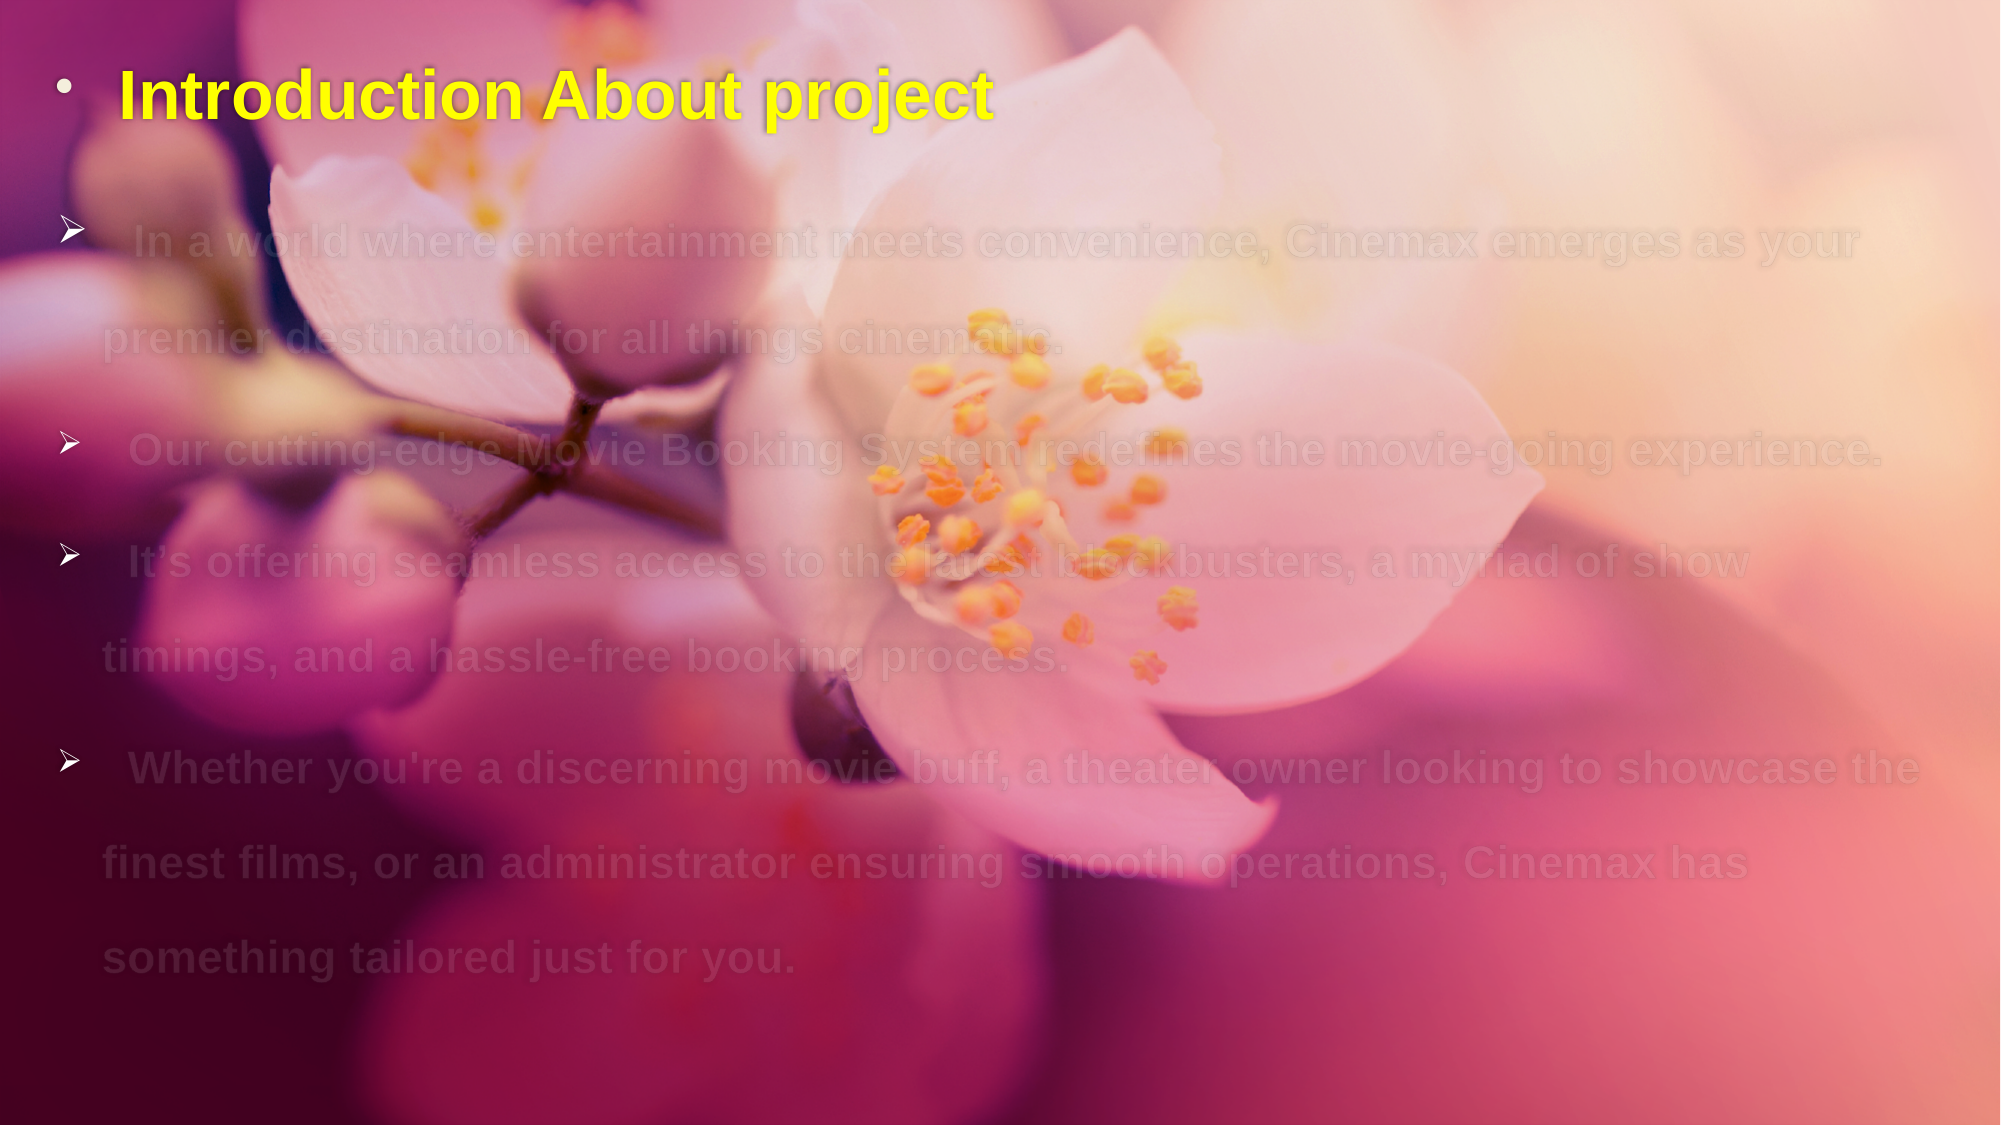

Introduction About project
  In a world where entertainment meets convenience, Cinemax emerges as your premier destination for all things cinematic.
  Our cutting-edge Movie Booking System redefines the movie-going experience.
  It’s offering seamless access to the latest blockbusters, a myriad of show timings, and a hassle-free booking process.
  Whether you're a discerning movie buff, a theater owner looking to showcase the finest films, or an administrator ensuring smooth operations, Cinemax has something tailored just for you.